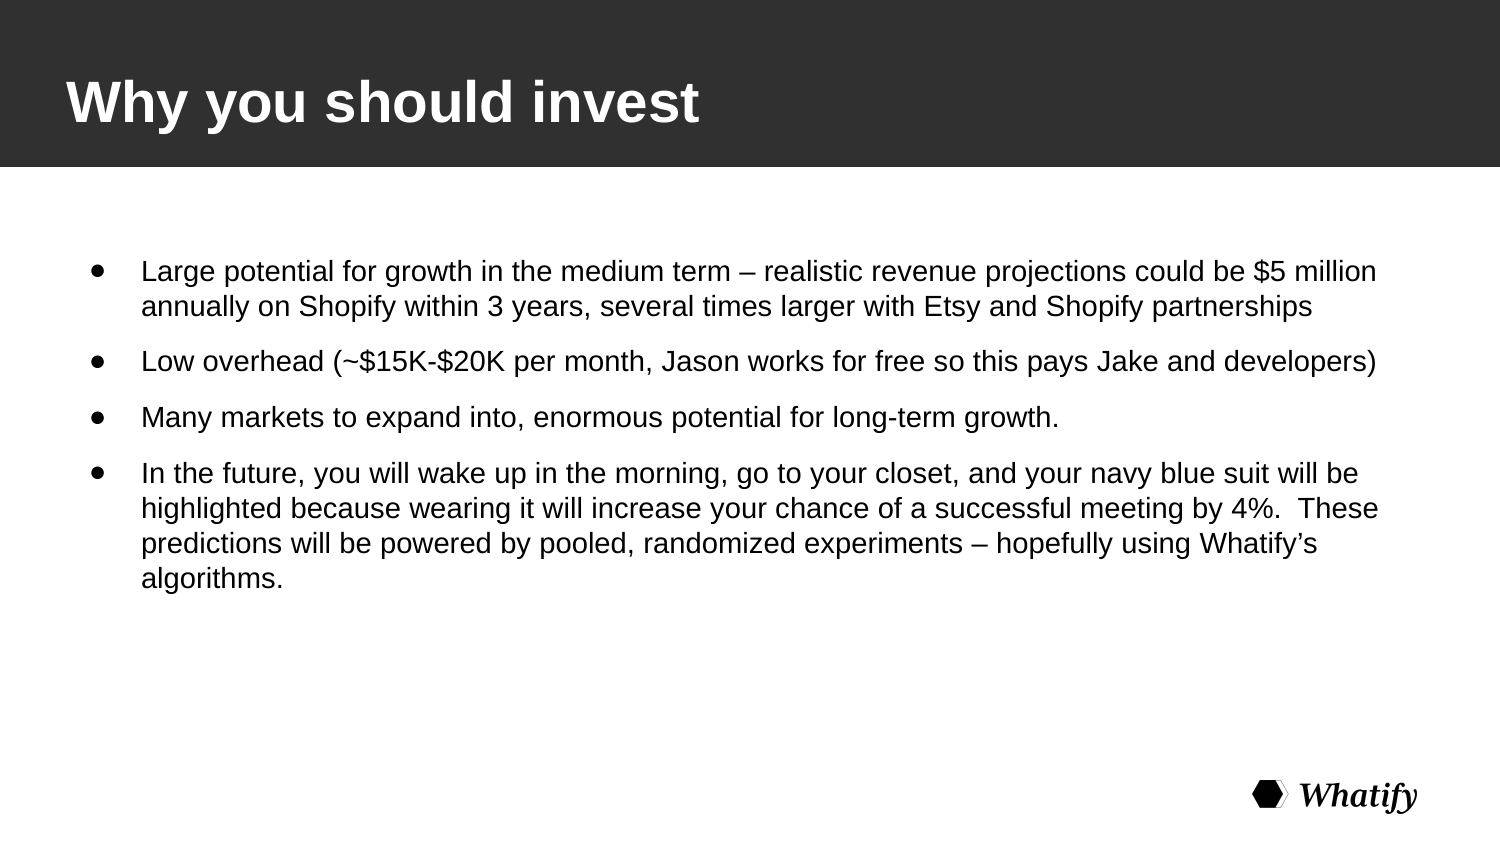

# Why you should invest
Large potential for growth in the medium term – realistic revenue projections could be $5 million annually on Shopify within 3 years, several times larger with Etsy and Shopify partnerships
Low overhead (~$15K-$20K per month, Jason works for free so this pays Jake and developers)
Many markets to expand into, enormous potential for long-term growth.
In the future, you will wake up in the morning, go to your closet, and your navy blue suit will be highlighted because wearing it will increase your chance of a successful meeting by 4%.  These predictions will be powered by pooled, randomized experiments – hopefully using Whatify’s algorithms.